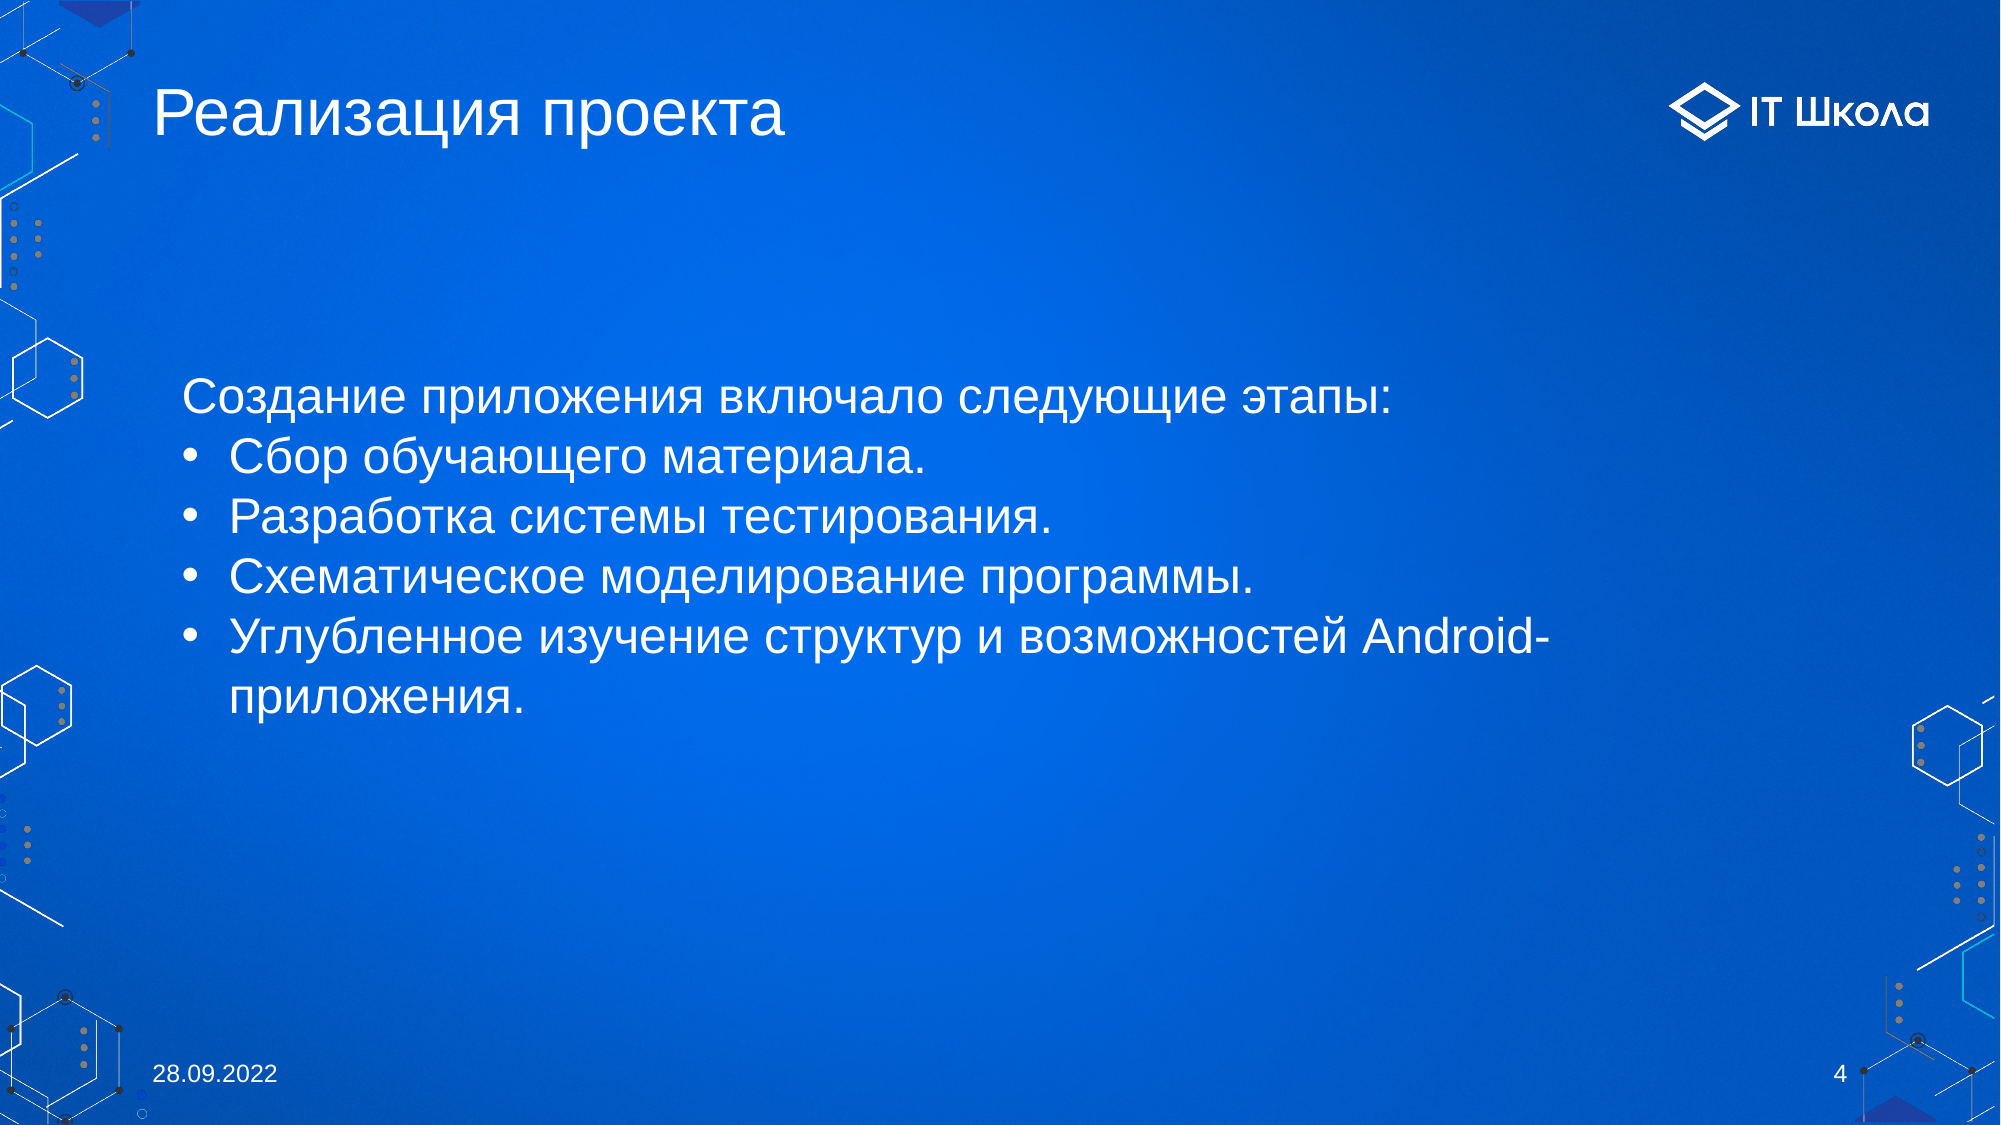

# Реализация проекта
Создание приложения включало следующие этапы:
Сбор обучающего материала.
Разработка системы тестирования.
Схематическое моделирование программы.
Углубленное изучение структур и возможностей Android-приложения.

28.09.2022
4